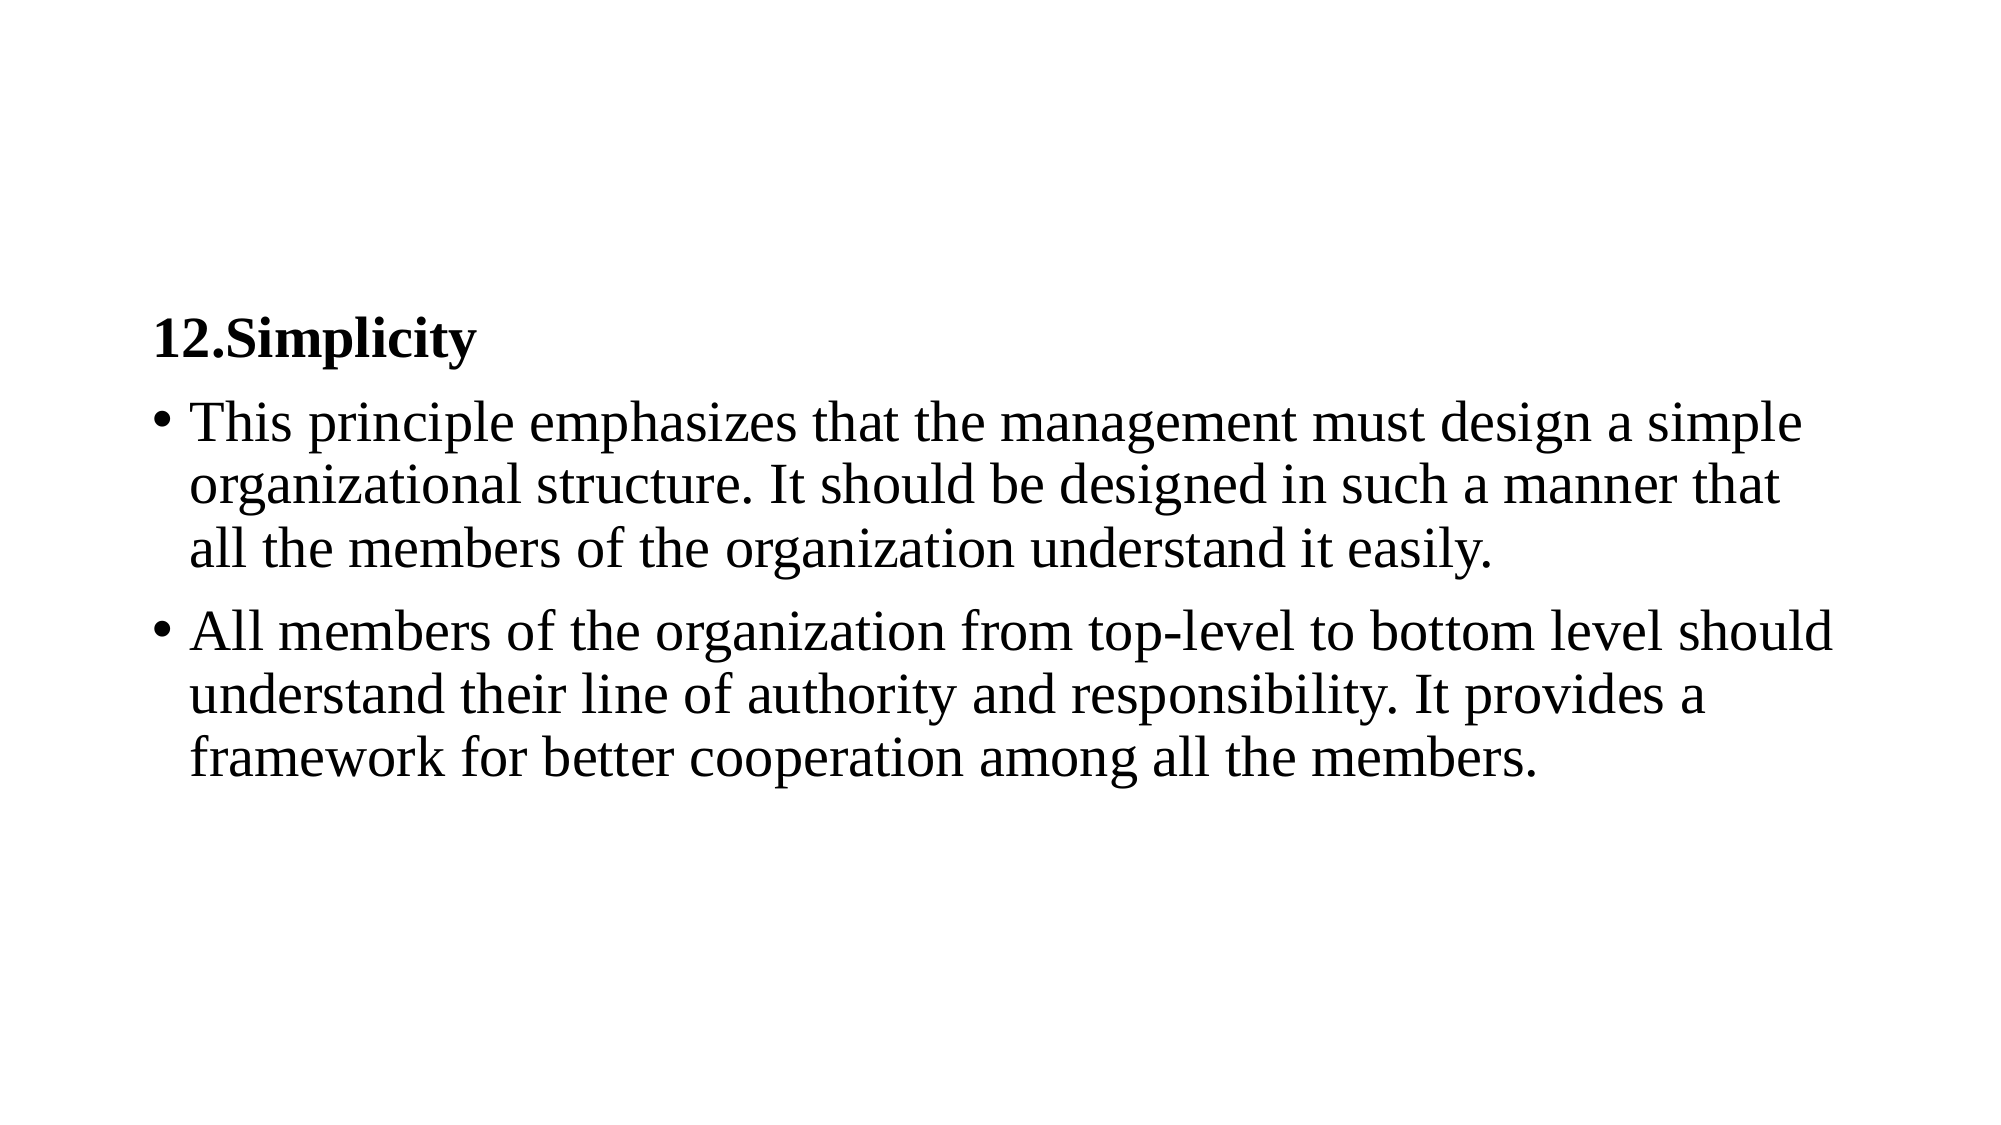

#
12.Simplicity
This principle emphasizes that the management must design a simple organizational structure. It should be designed in such a manner that all the members of the organization understand it easily.
All members of the organization from top-level to bottom level should understand their line of authority and responsibility. It provides a framework for better cooperation among all the members.